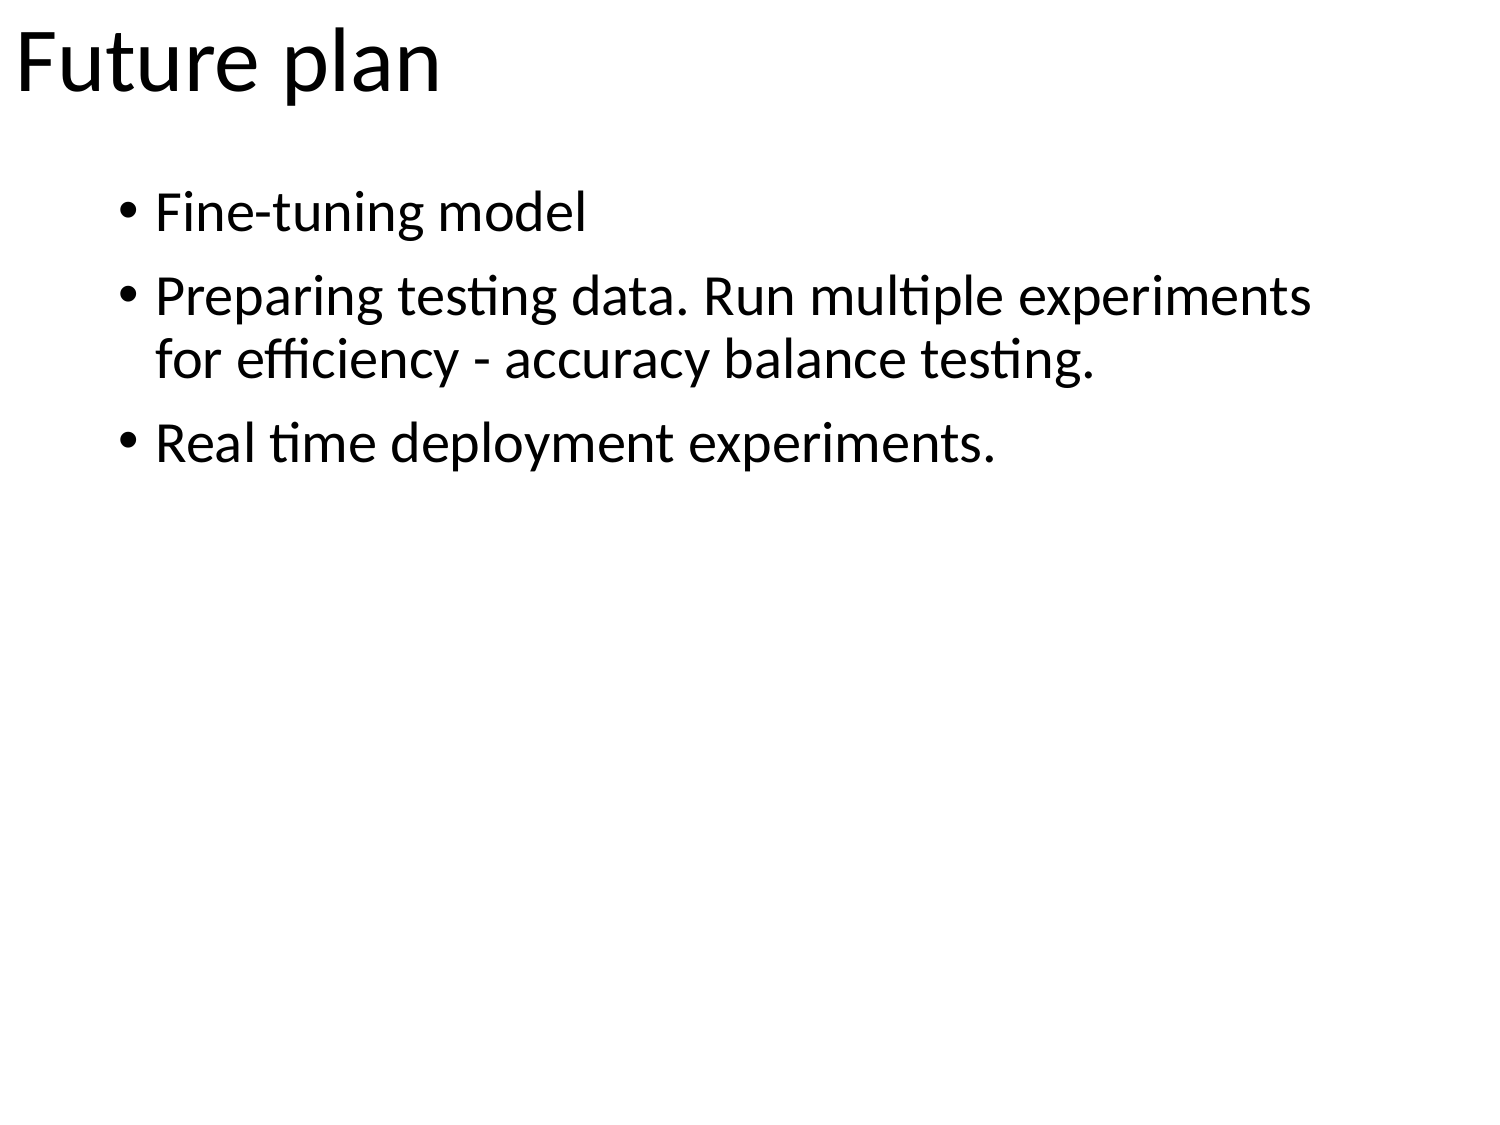

# Future plan
Fine-tuning model
Preparing testing data. Run multiple experiments for efficiency - accuracy balance testing.
Real time deployment experiments.